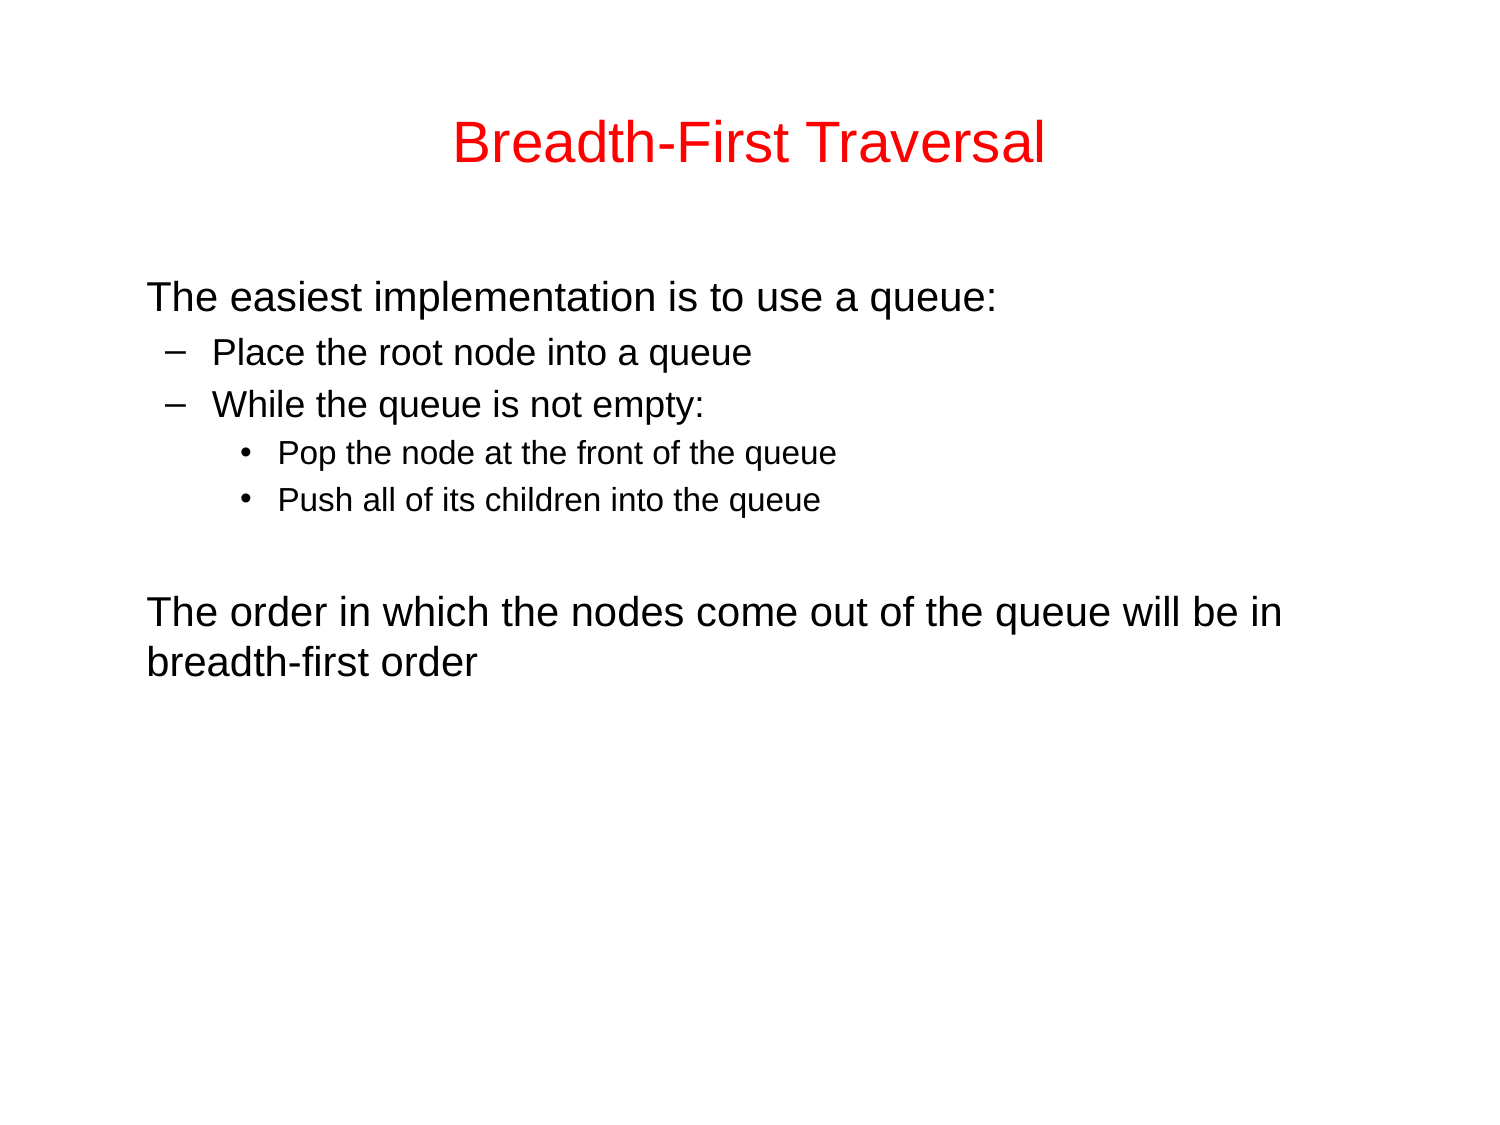

Breadth-First Traversal
	The easiest implementation is to use a queue:
Place the root node into a queue
While the queue is not empty:
Pop the node at the front of the queue
Push all of its children into the queue

	The order in which the nodes come out of the queue will be in breadth-first order